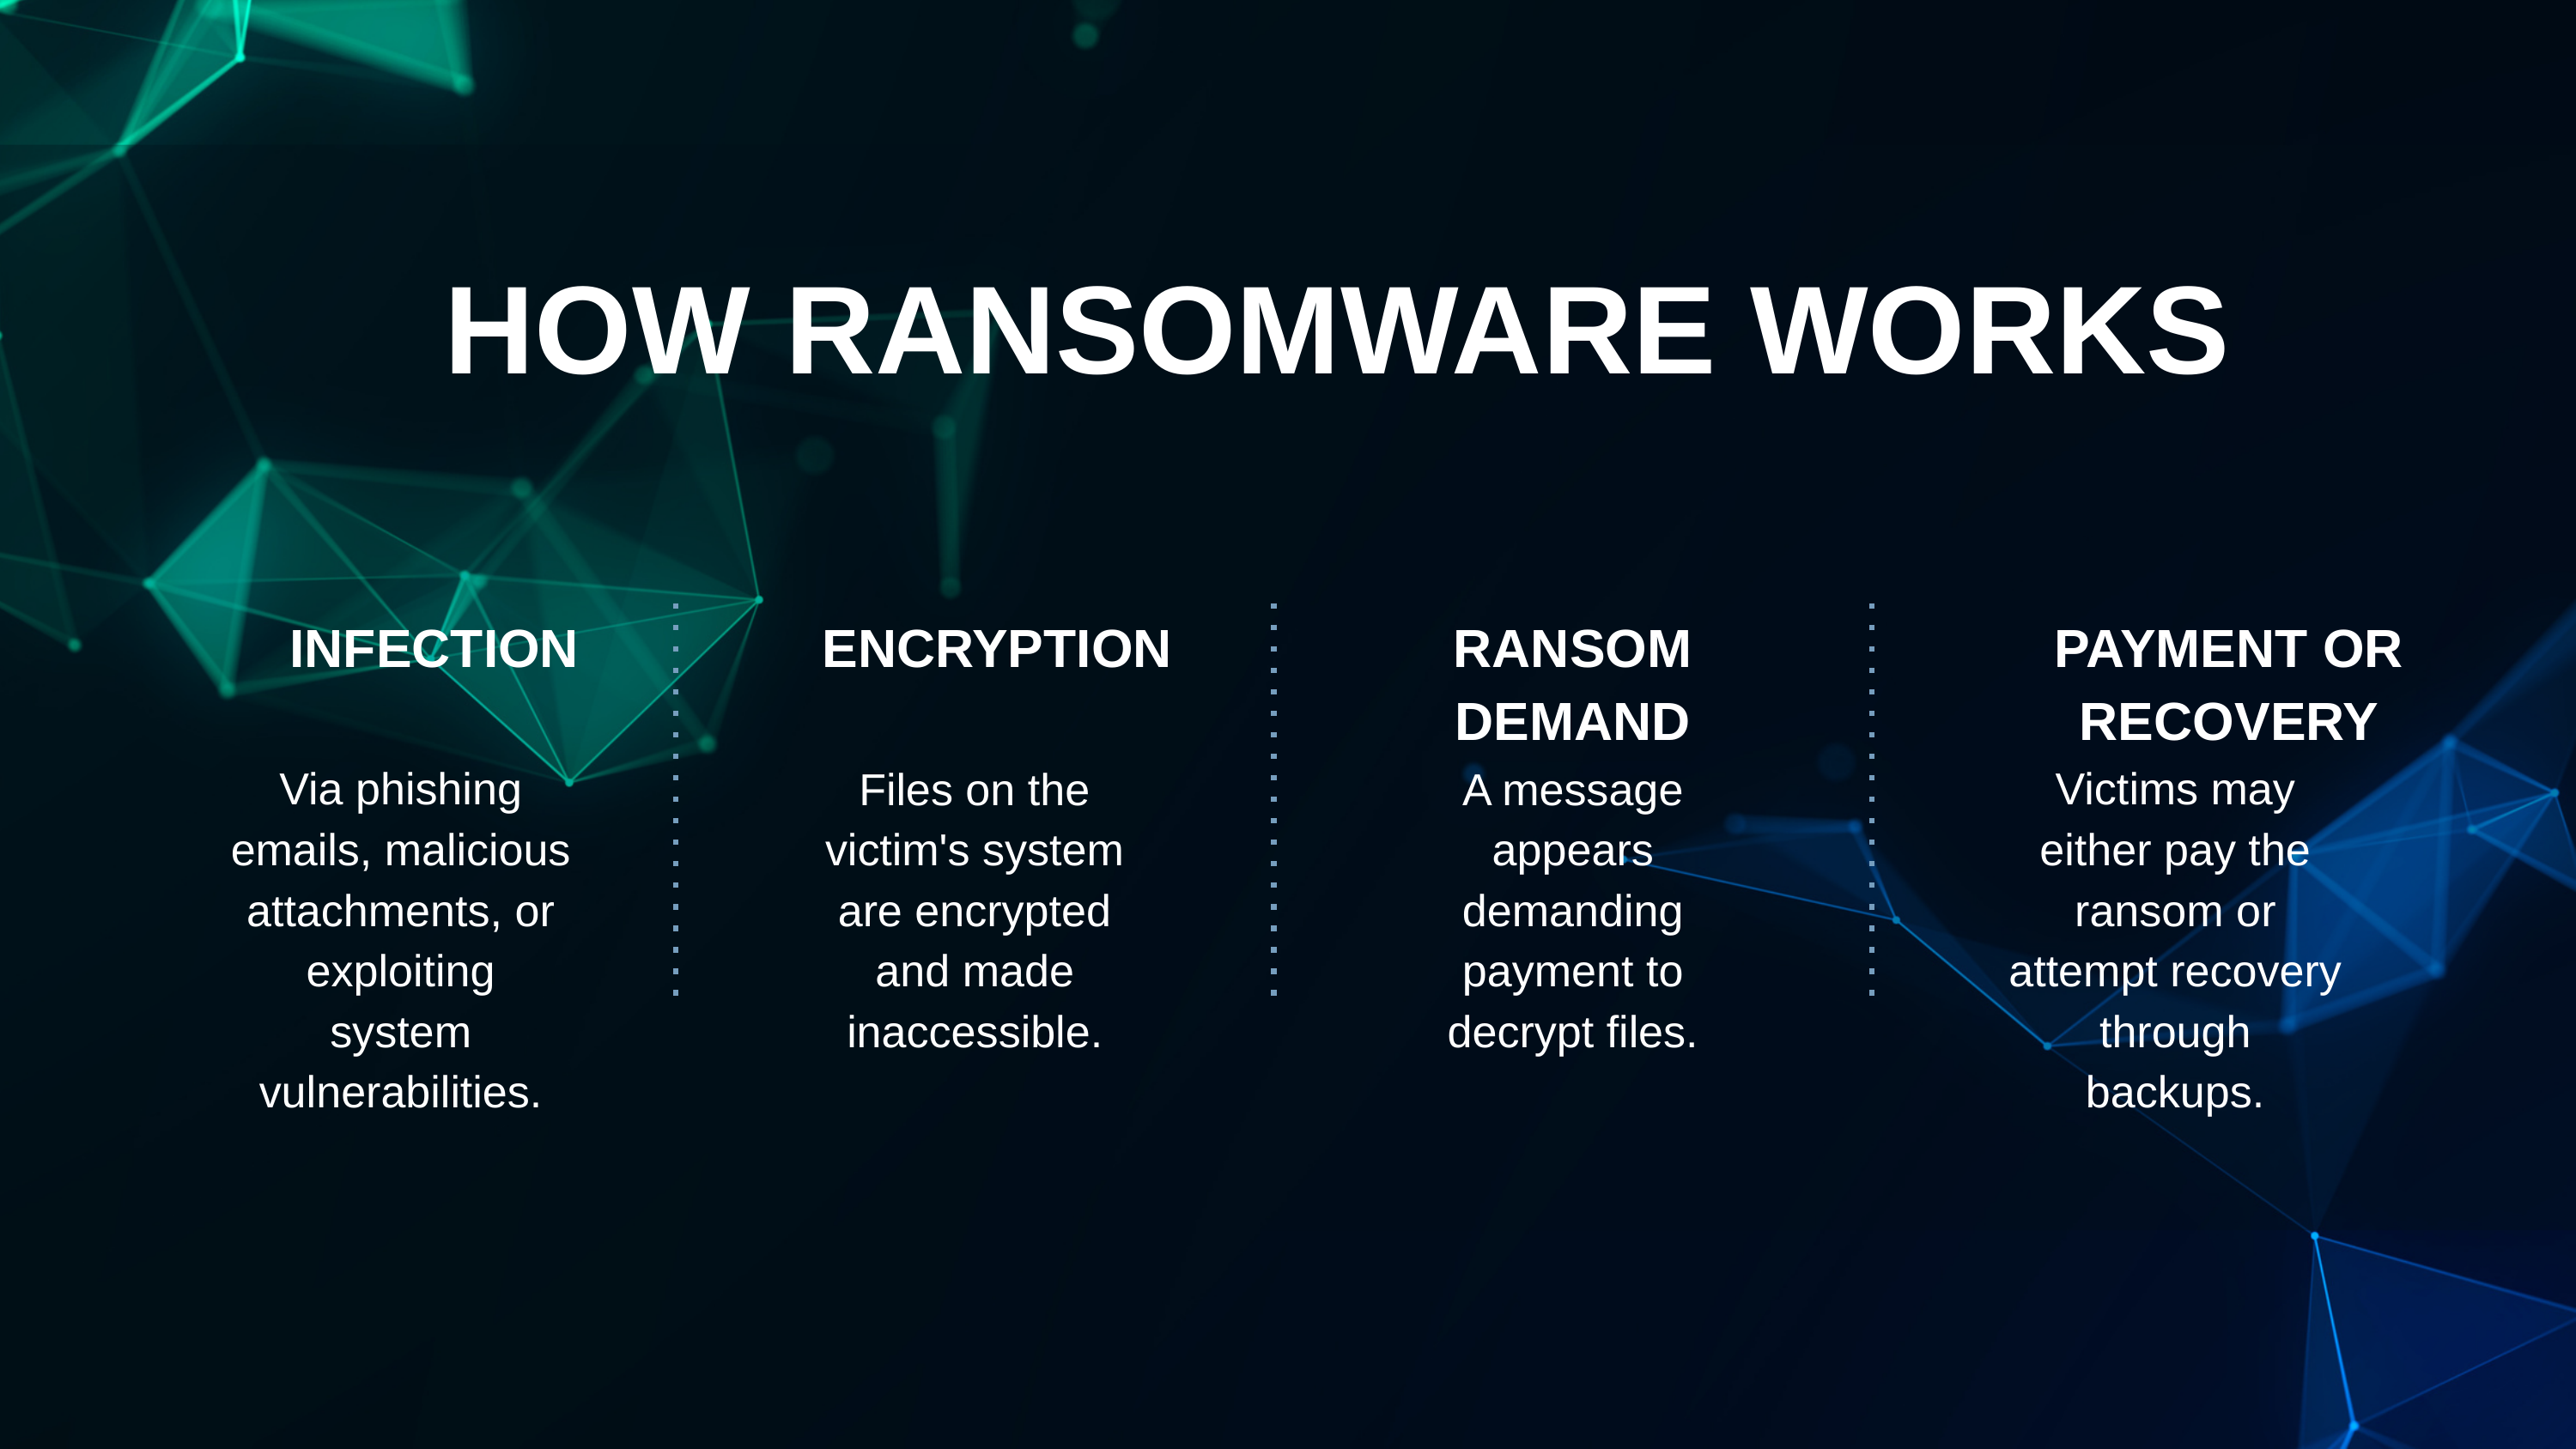

HOW RANSOMWARE WORKS
RANSOM
DEMAND
INFECTION
ENCRYPTION
PAYMENT OR RECOVERY
Via phishing emails, malicious attachments, or exploiting system vulnerabilities.
Files on the victim's system are encrypted and made inaccessible.
A message appears demanding payment to decrypt files.
Victims may either pay the ransom or attempt recovery through backups.